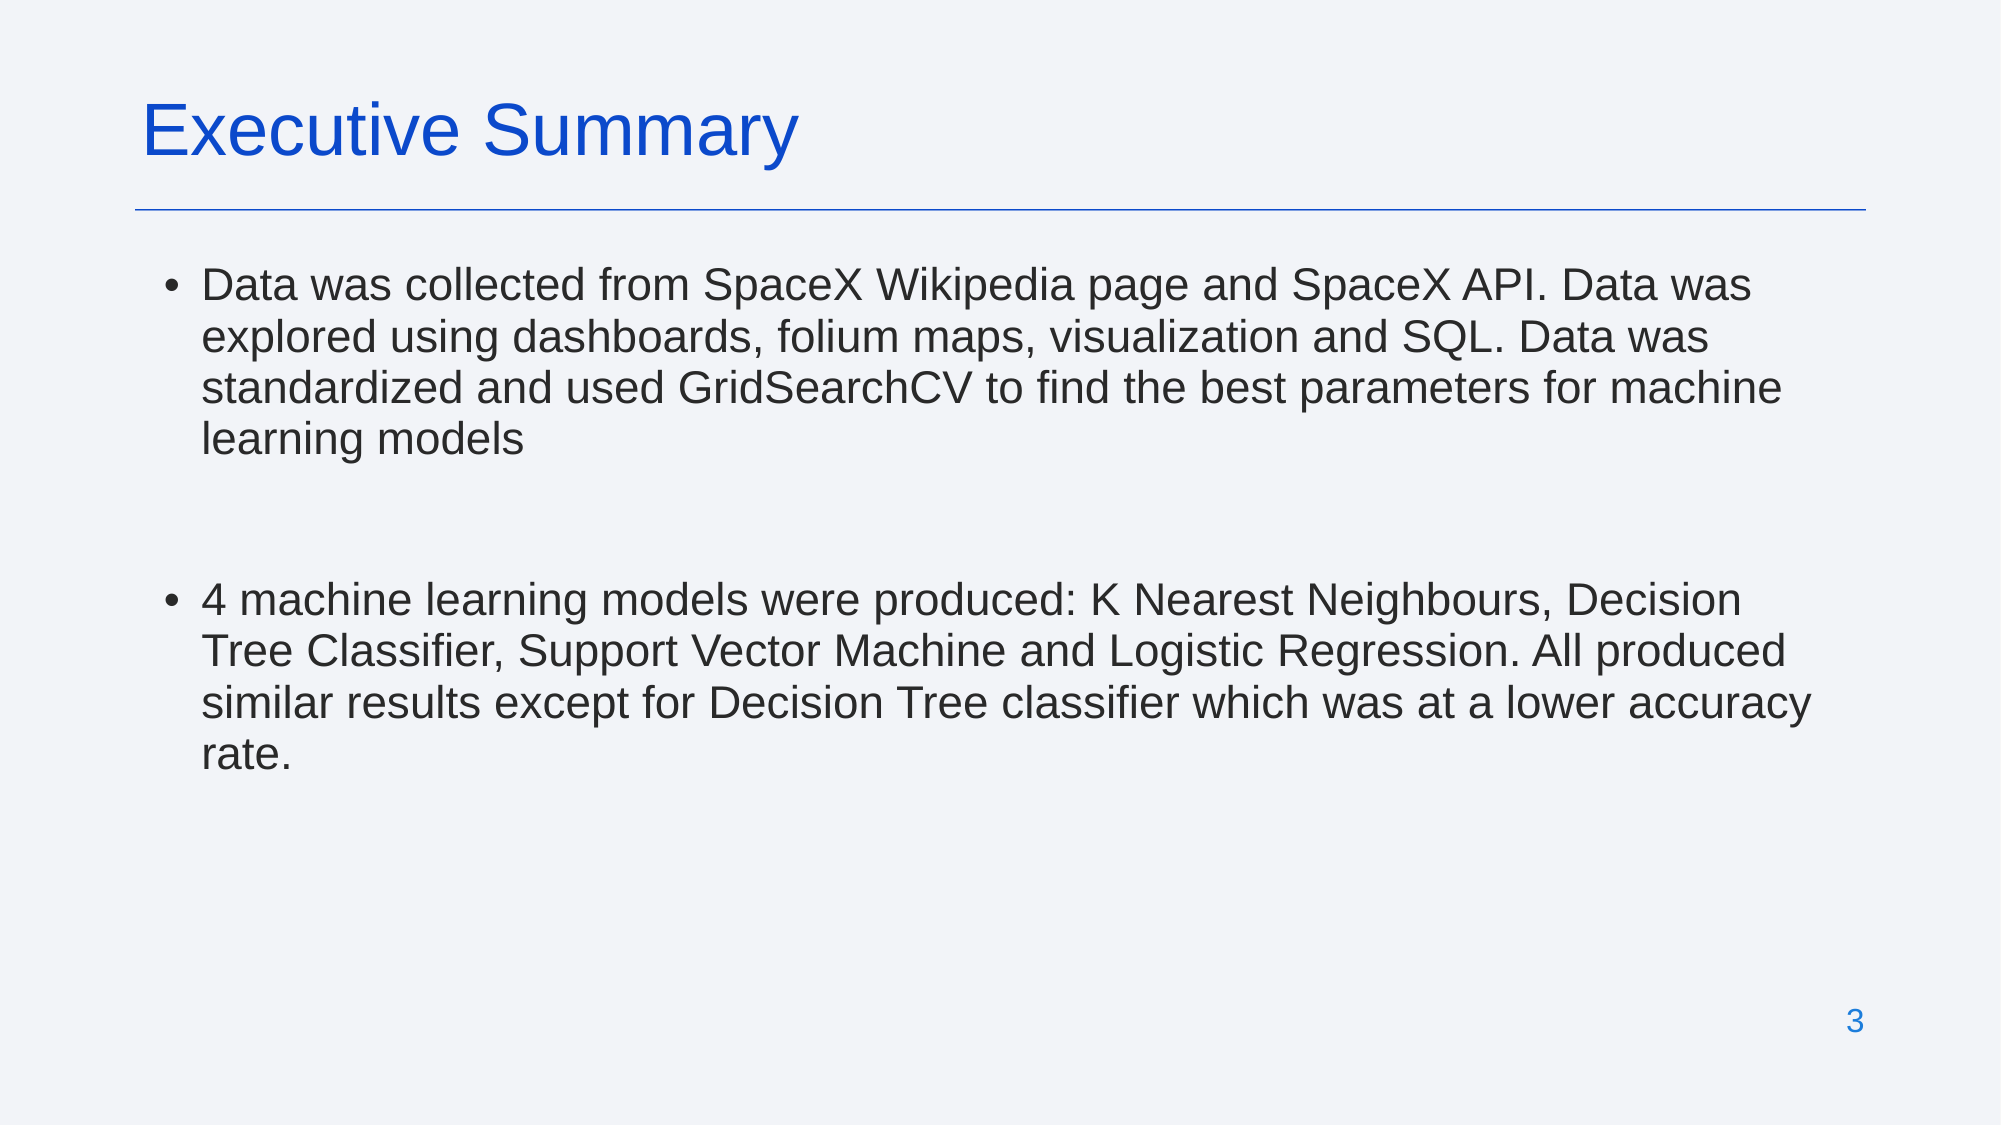

Executive Summary
Data was collected from SpaceX Wikipedia page and SpaceX API. Data was explored using dashboards, folium maps, visualization and SQL. Data was standardized and used GridSearchCV to find the best parameters for machine learning models

4 machine learning models were produced: K Nearest Neighbours, Decision Tree Classifier, Support Vector Machine and Logistic Regression. All produced similar results except for Decision Tree classifier which was at a lower accuracy rate.

3